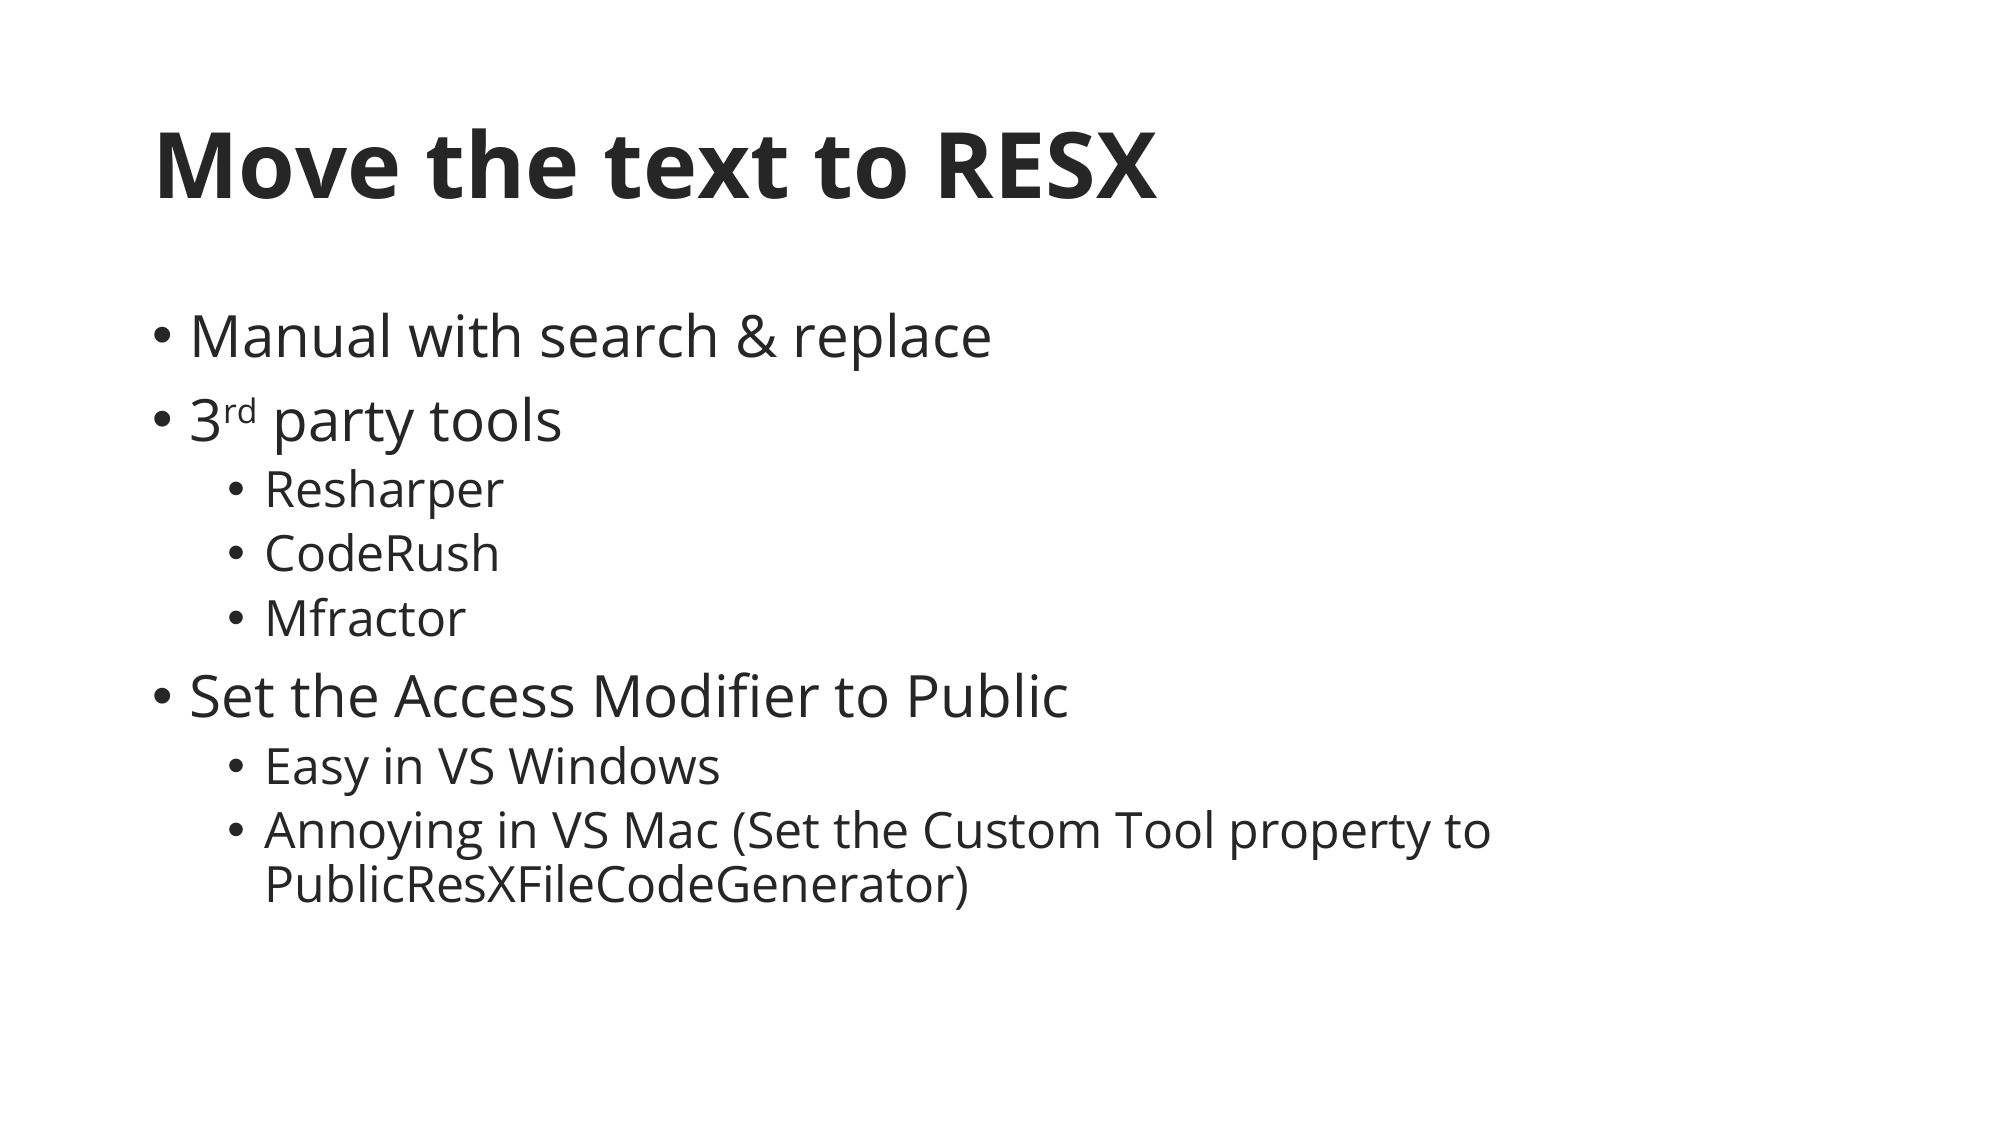

# Move the text to RESX
Manual with search & replace
3rd party tools
Resharper
CodeRush
Mfractor
Set the Access Modifier to Public
Easy in VS Windows
Annoying in VS Mac (Set the Custom Tool property to PublicResXFileCodeGenerator)